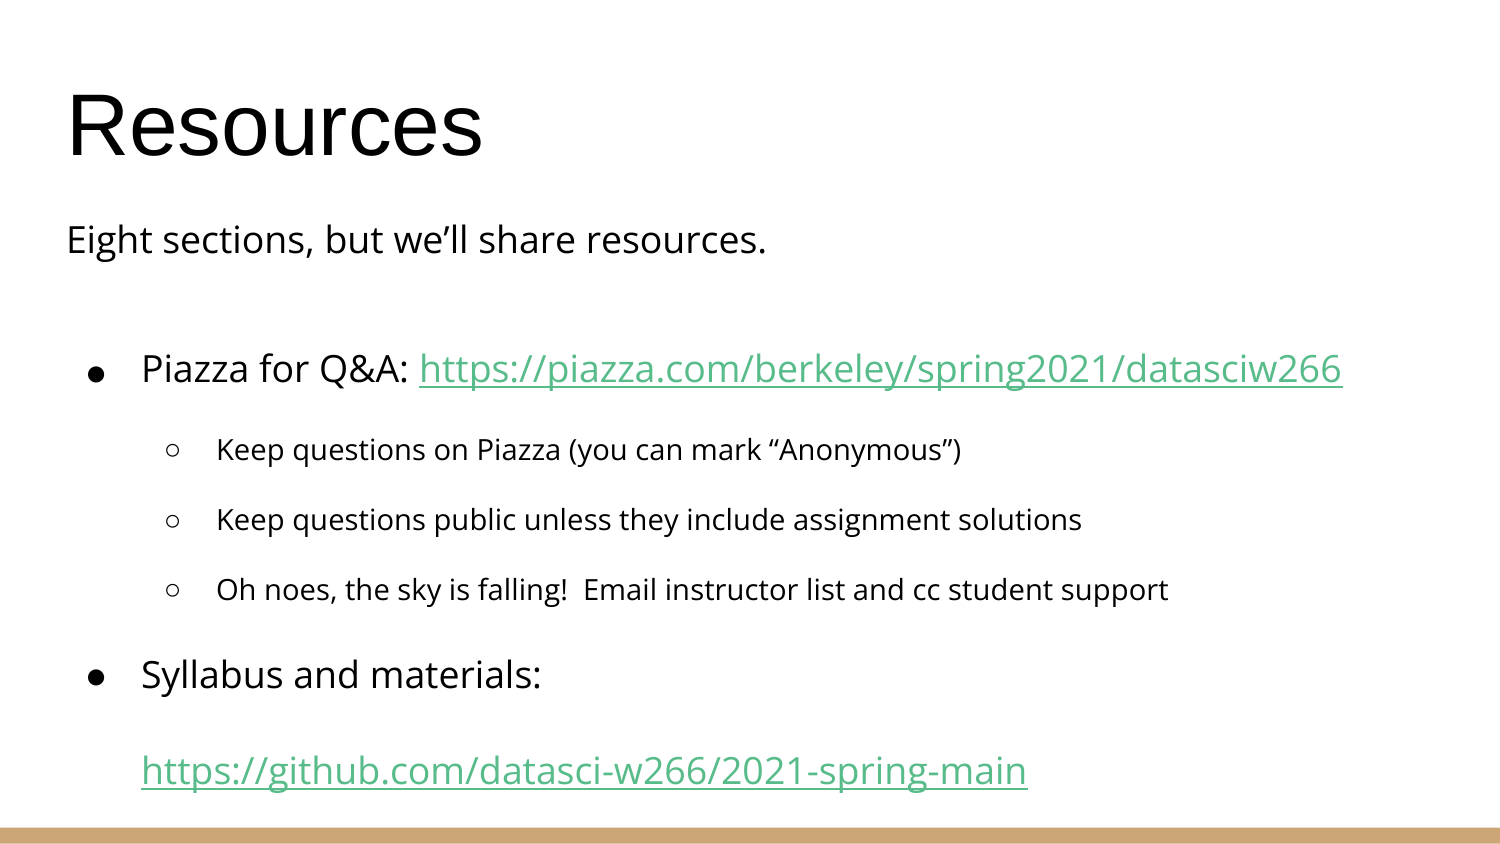

# Resources
Eight sections, but we’ll share resources.
Piazza for Q&A: https://piazza.com/berkeley/spring2021/datasciw266
Keep questions on Piazza (you can mark “Anonymous”)
Keep questions public unless they include assignment solutions
Oh noes, the sky is falling!  Email instructor list and cc student support
Syllabus and materials: https://github.com/datasci-w266/2021-spring-main